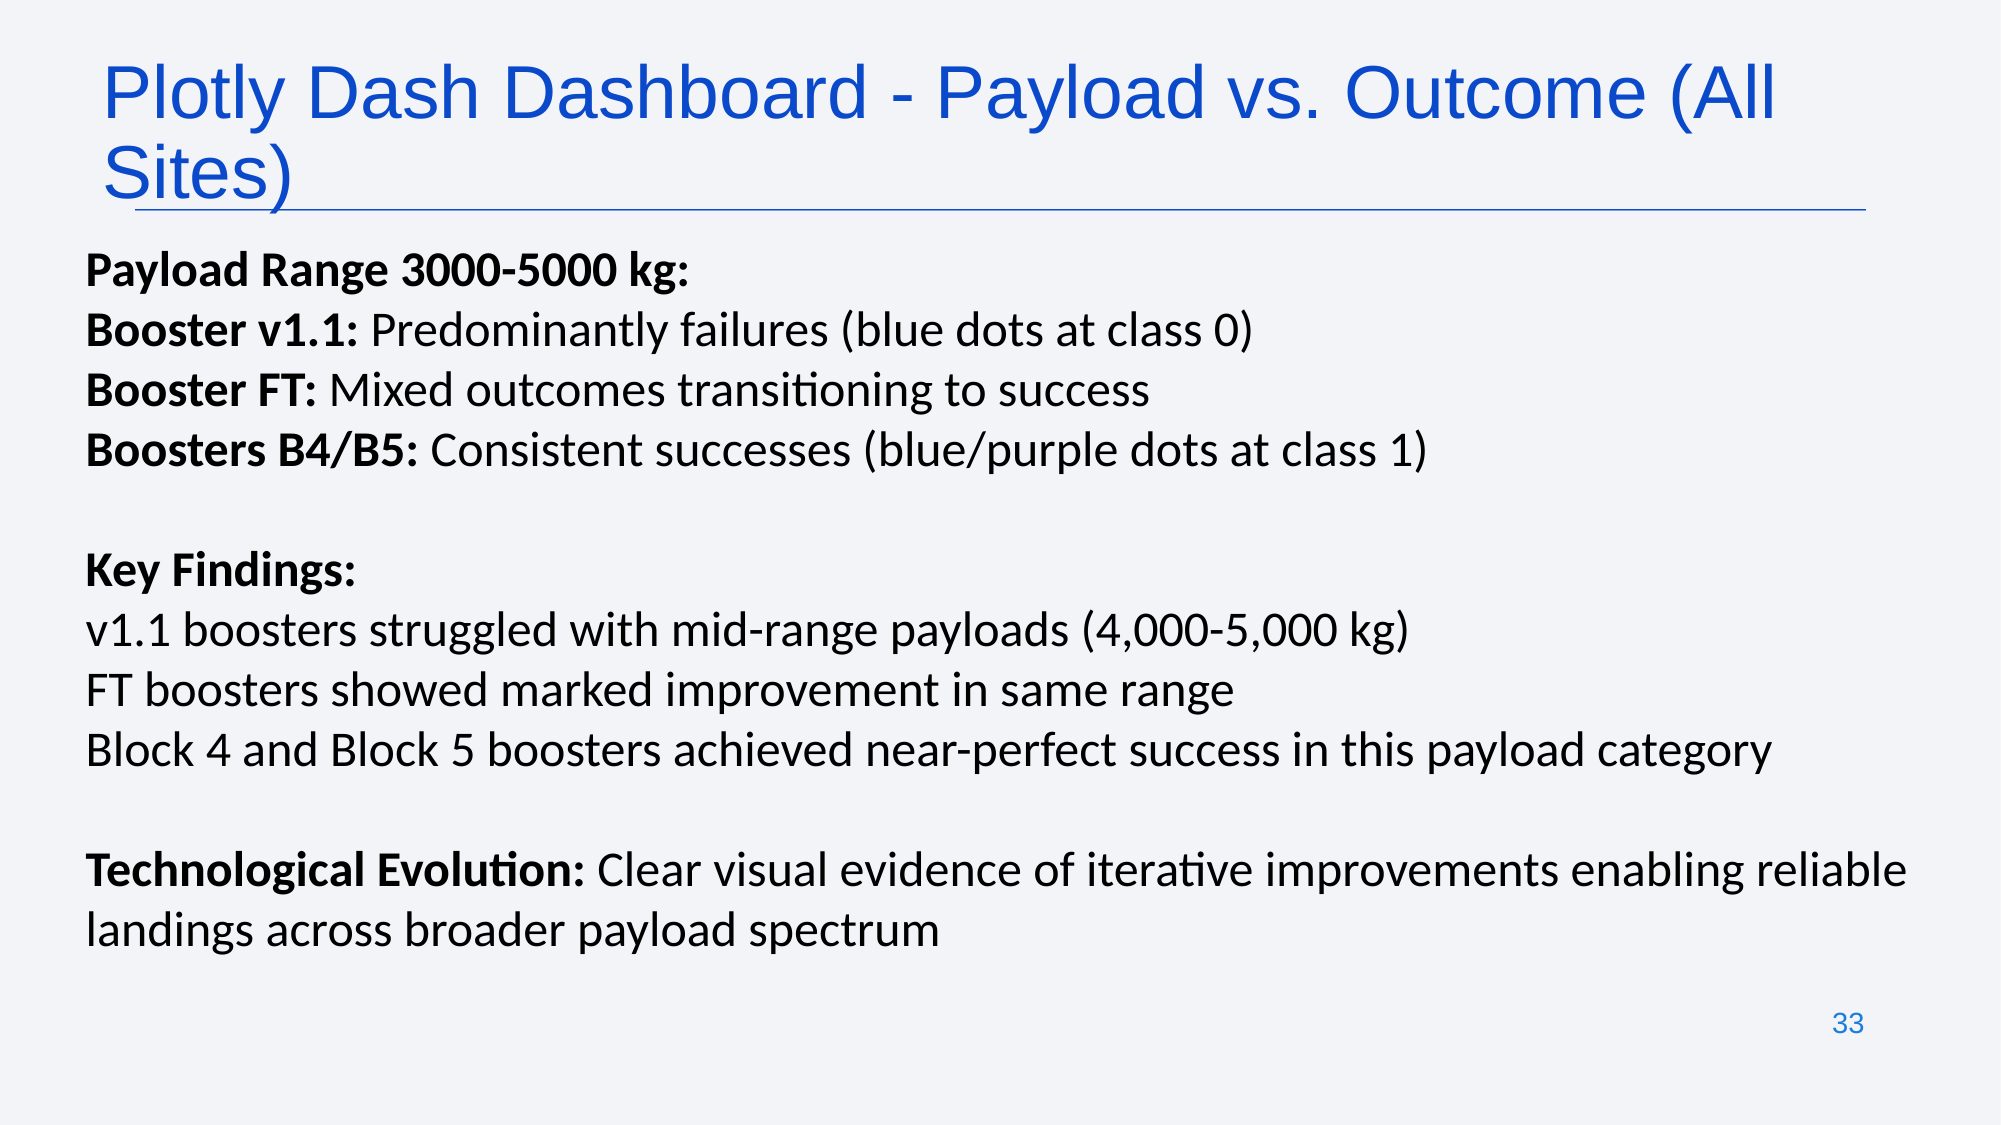

Plotly Dash Dashboard - Payload vs. Outcome (All Sites)
Payload Range 3000-5000 kg:
Booster v1.1: Predominantly failures (blue dots at class 0)
Booster FT: Mixed outcomes transitioning to success
Boosters B4/B5: Consistent successes (blue/purple dots at class 1)

Key Findings:
v1.1 boosters struggled with mid-range payloads (4,000-5,000 kg)
FT boosters showed marked improvement in same range
Block 4 and Block 5 boosters achieved near-perfect success in this payload category

Technological Evolution: Clear visual evidence of iterative improvements enabling reliable landings across broader payload spectrum
33